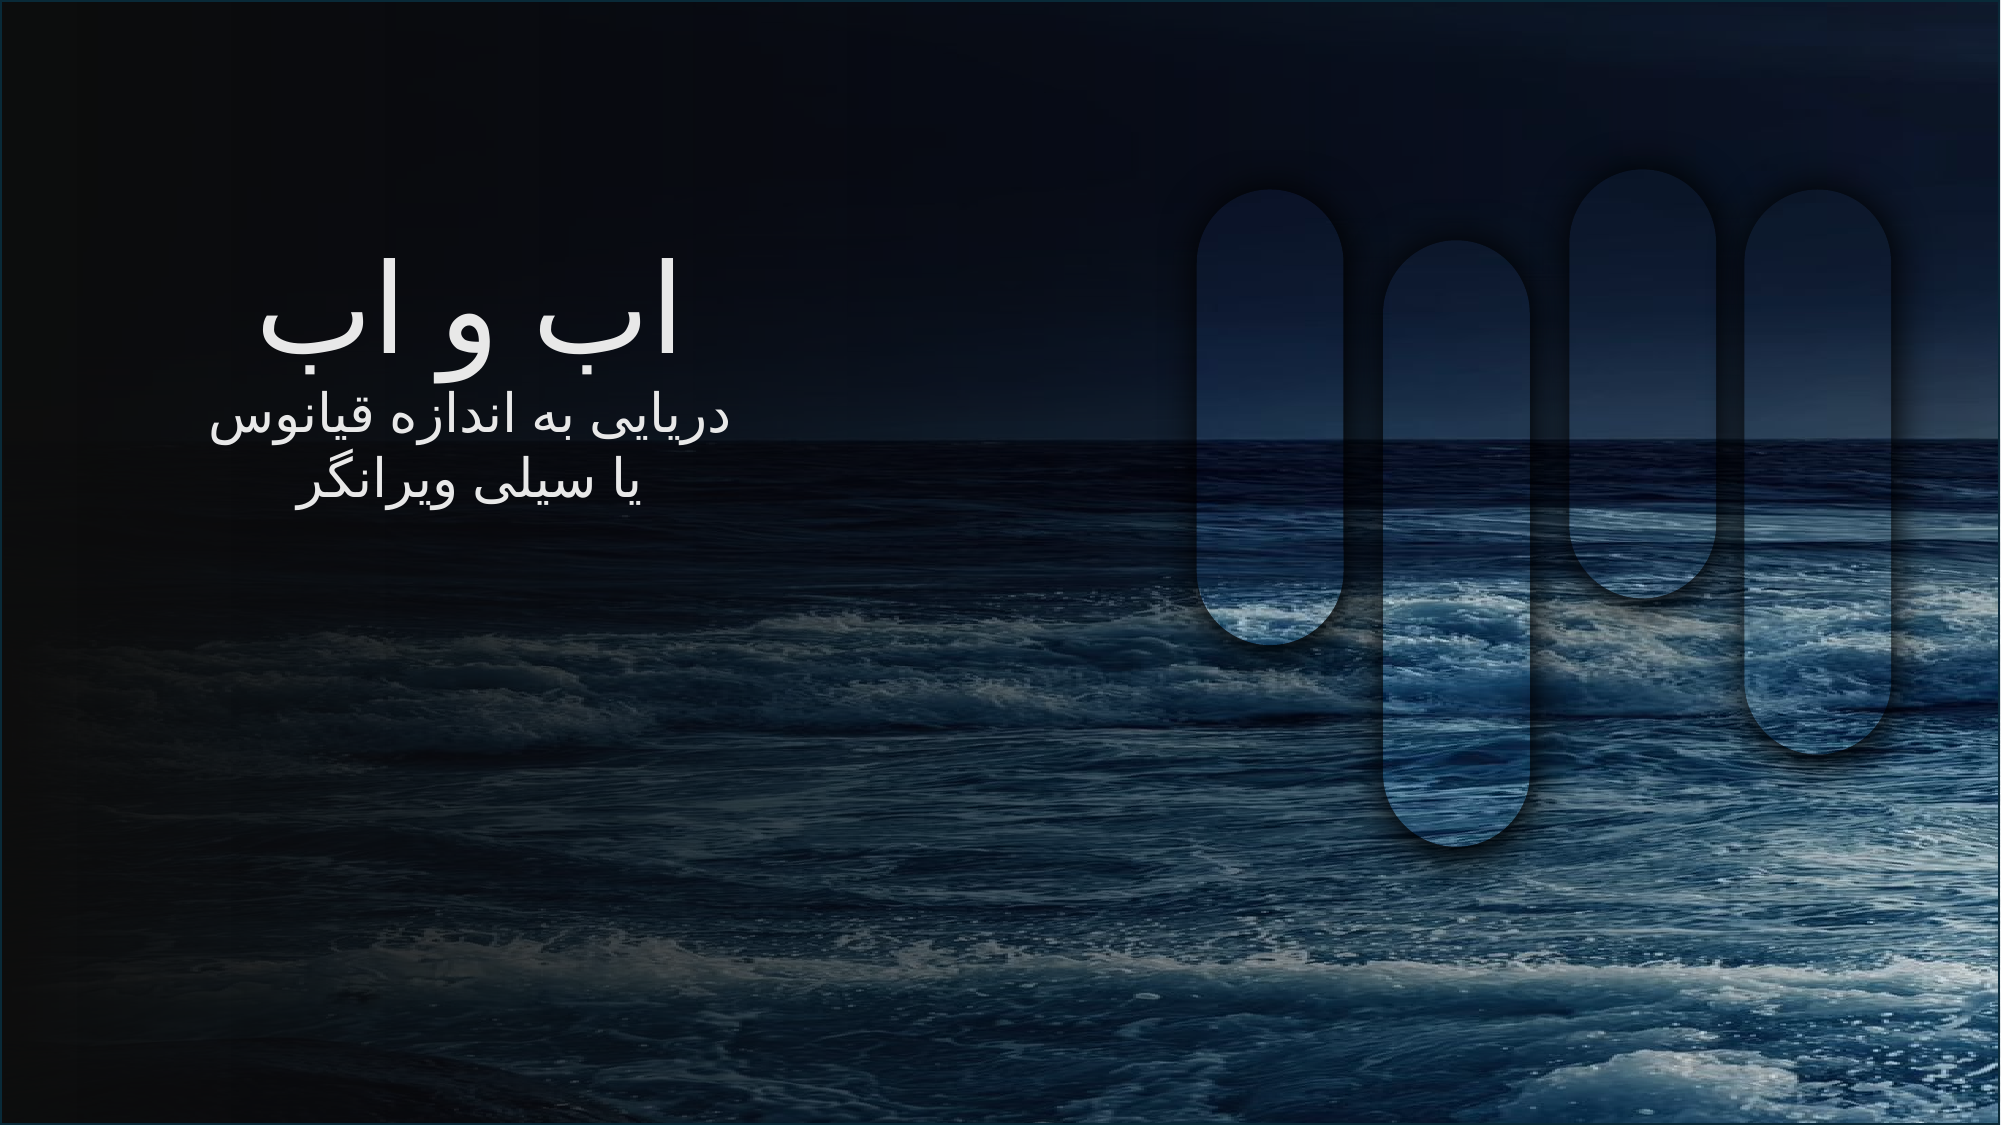

اب و اب
دریایی به اندازه قیانوس
یا سیلی ویرانگر